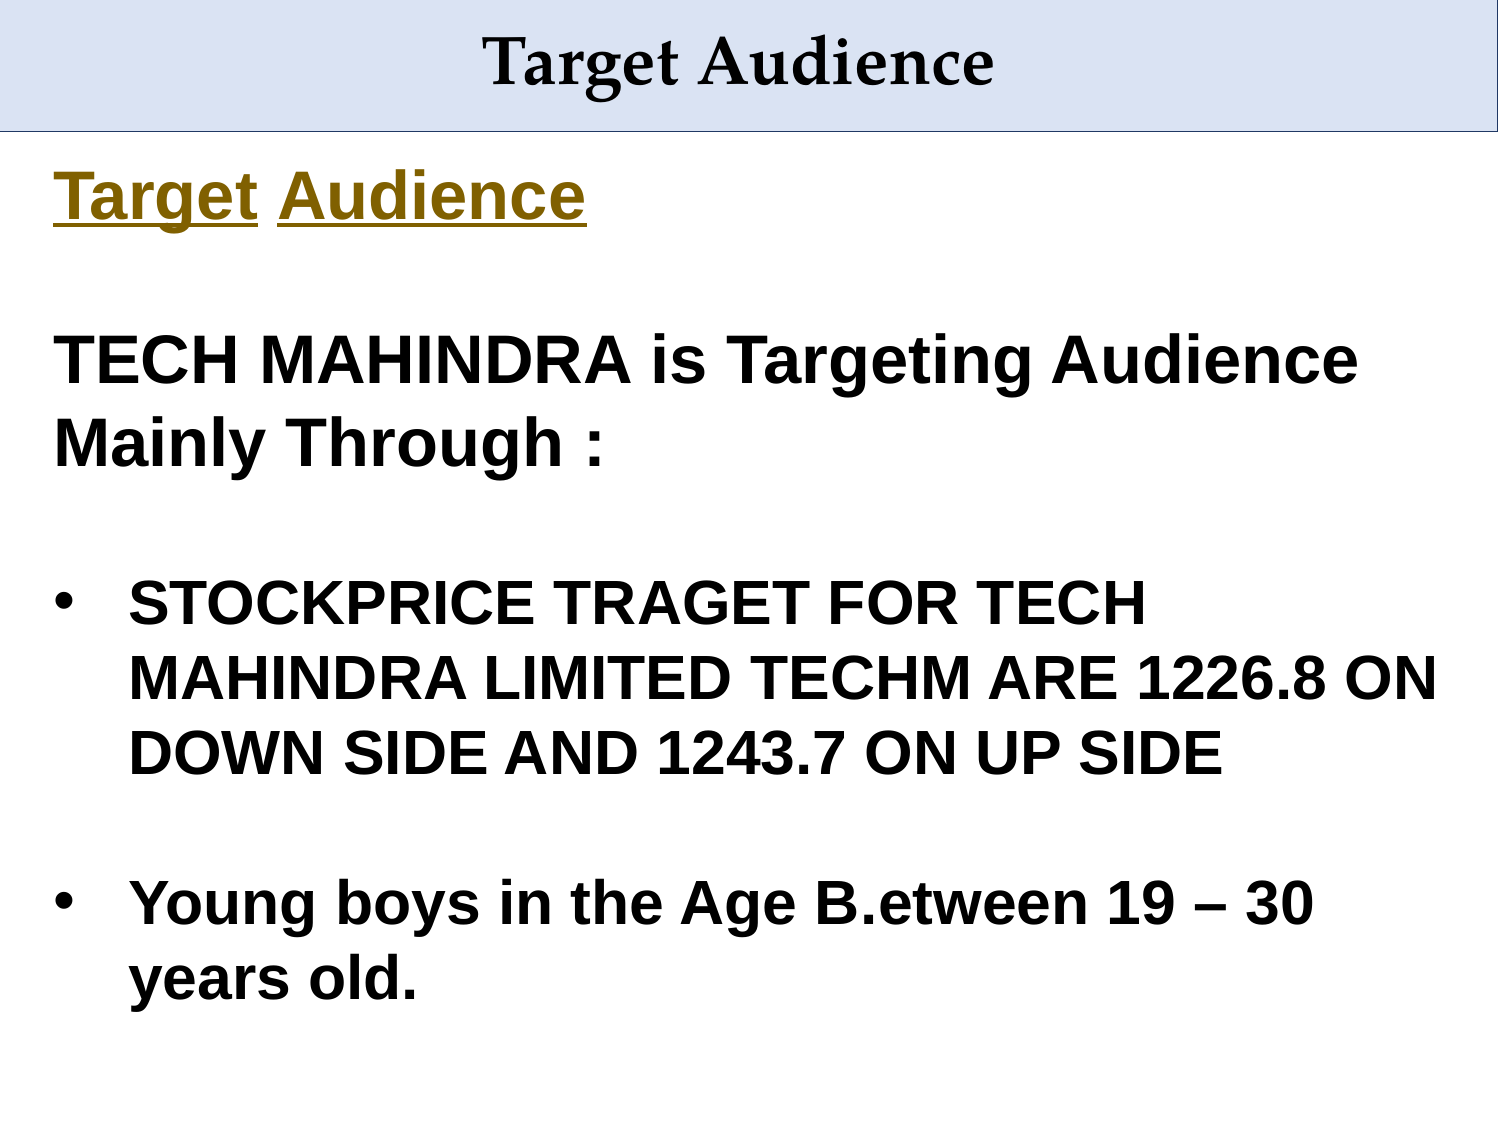

# Target Audience
Target Audience

TECH MAHINDRA is Targeting Audience Mainly Through :

STOCKPRICE TRAGET FOR TECH MAHINDRA LIMITED TECHM ARE 1226.8 ON DOWN SIDE AND 1243.7 ON UP SIDE

Young boys in the Age B.etween 19 – 30 years old.